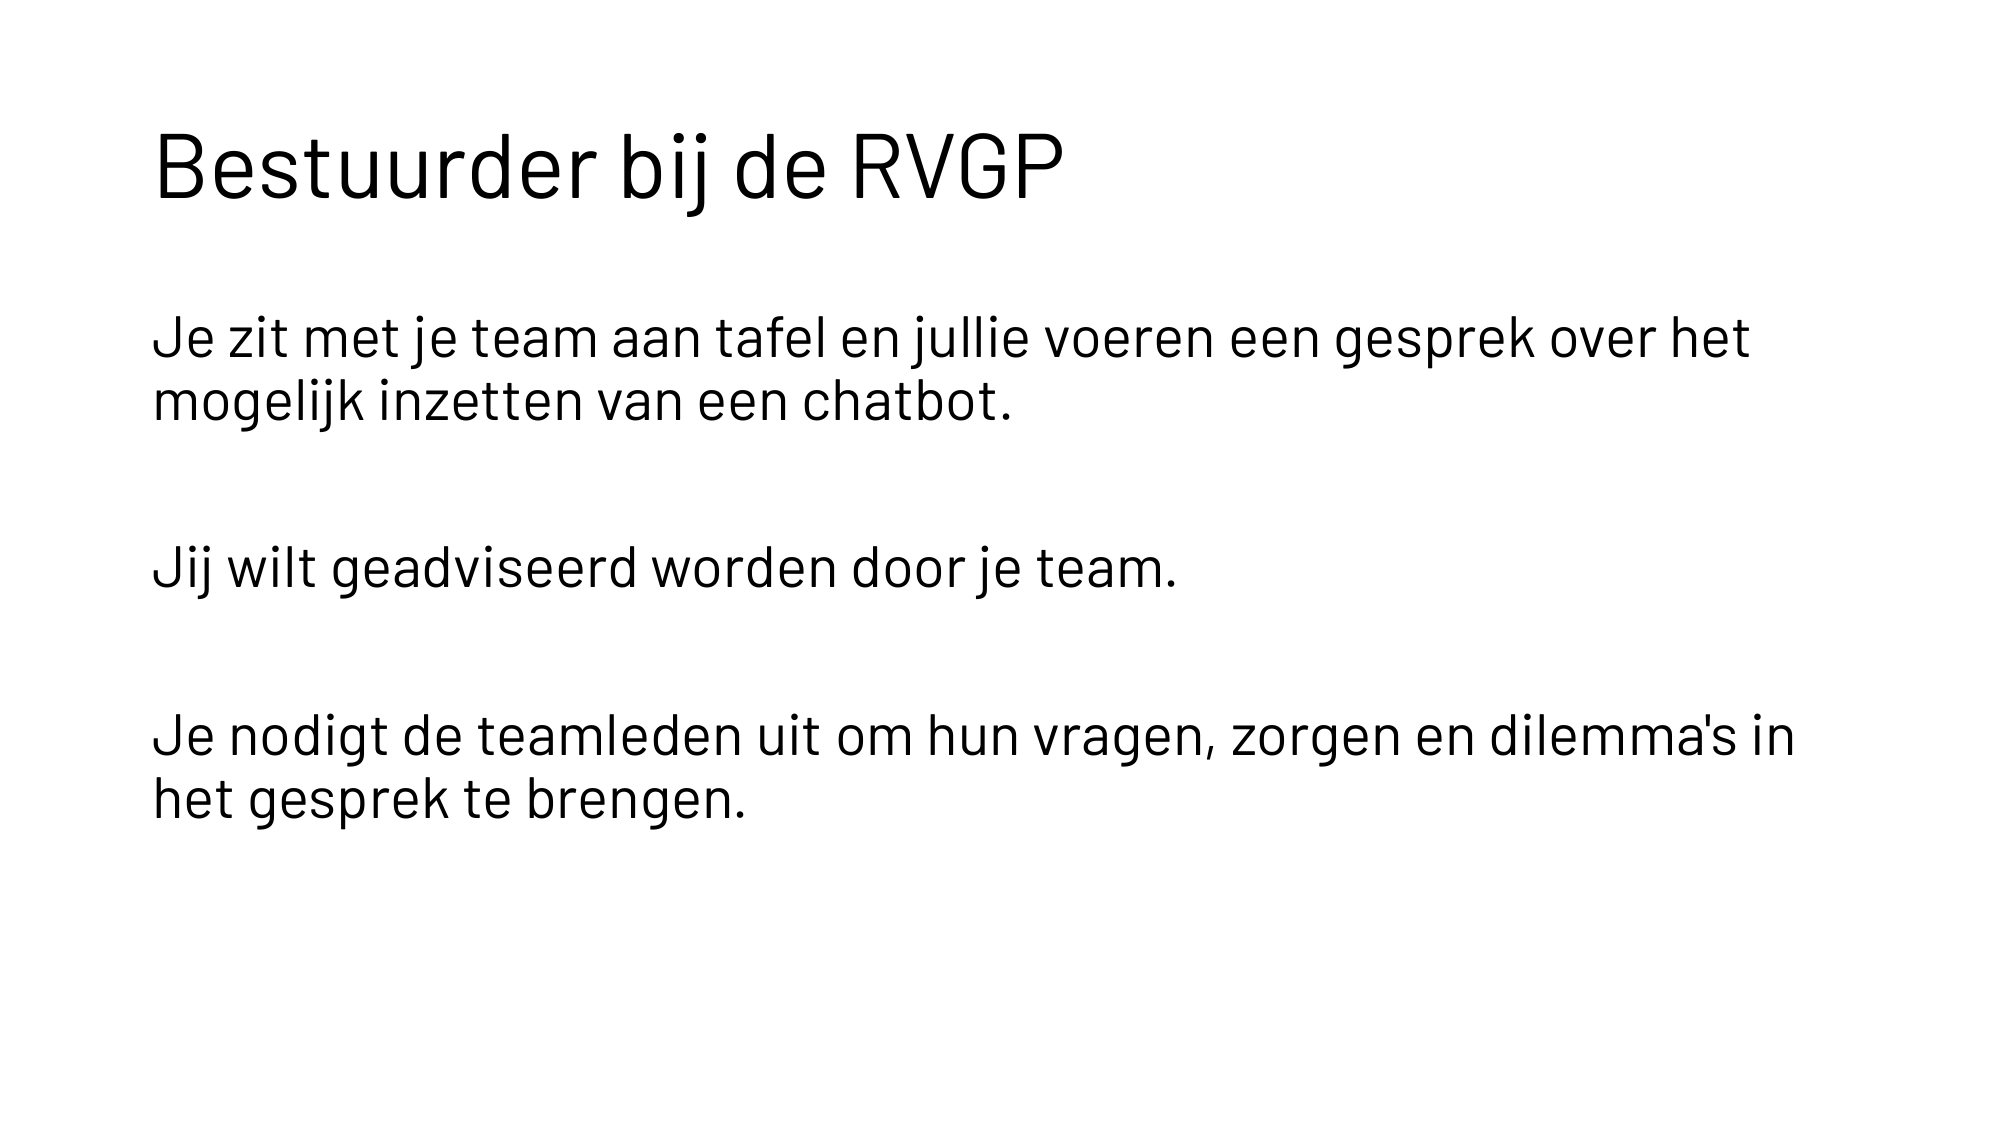

# Bestuurder bij de RVGP
Je zit met je team aan tafel en jullie voeren een gesprek over het mogelijk inzetten van een chatbot.

Jij wilt geadviseerd worden door je team.

Je nodigt de teamleden uit om hun vragen, zorgen en dilemma's in het gesprek te brengen.